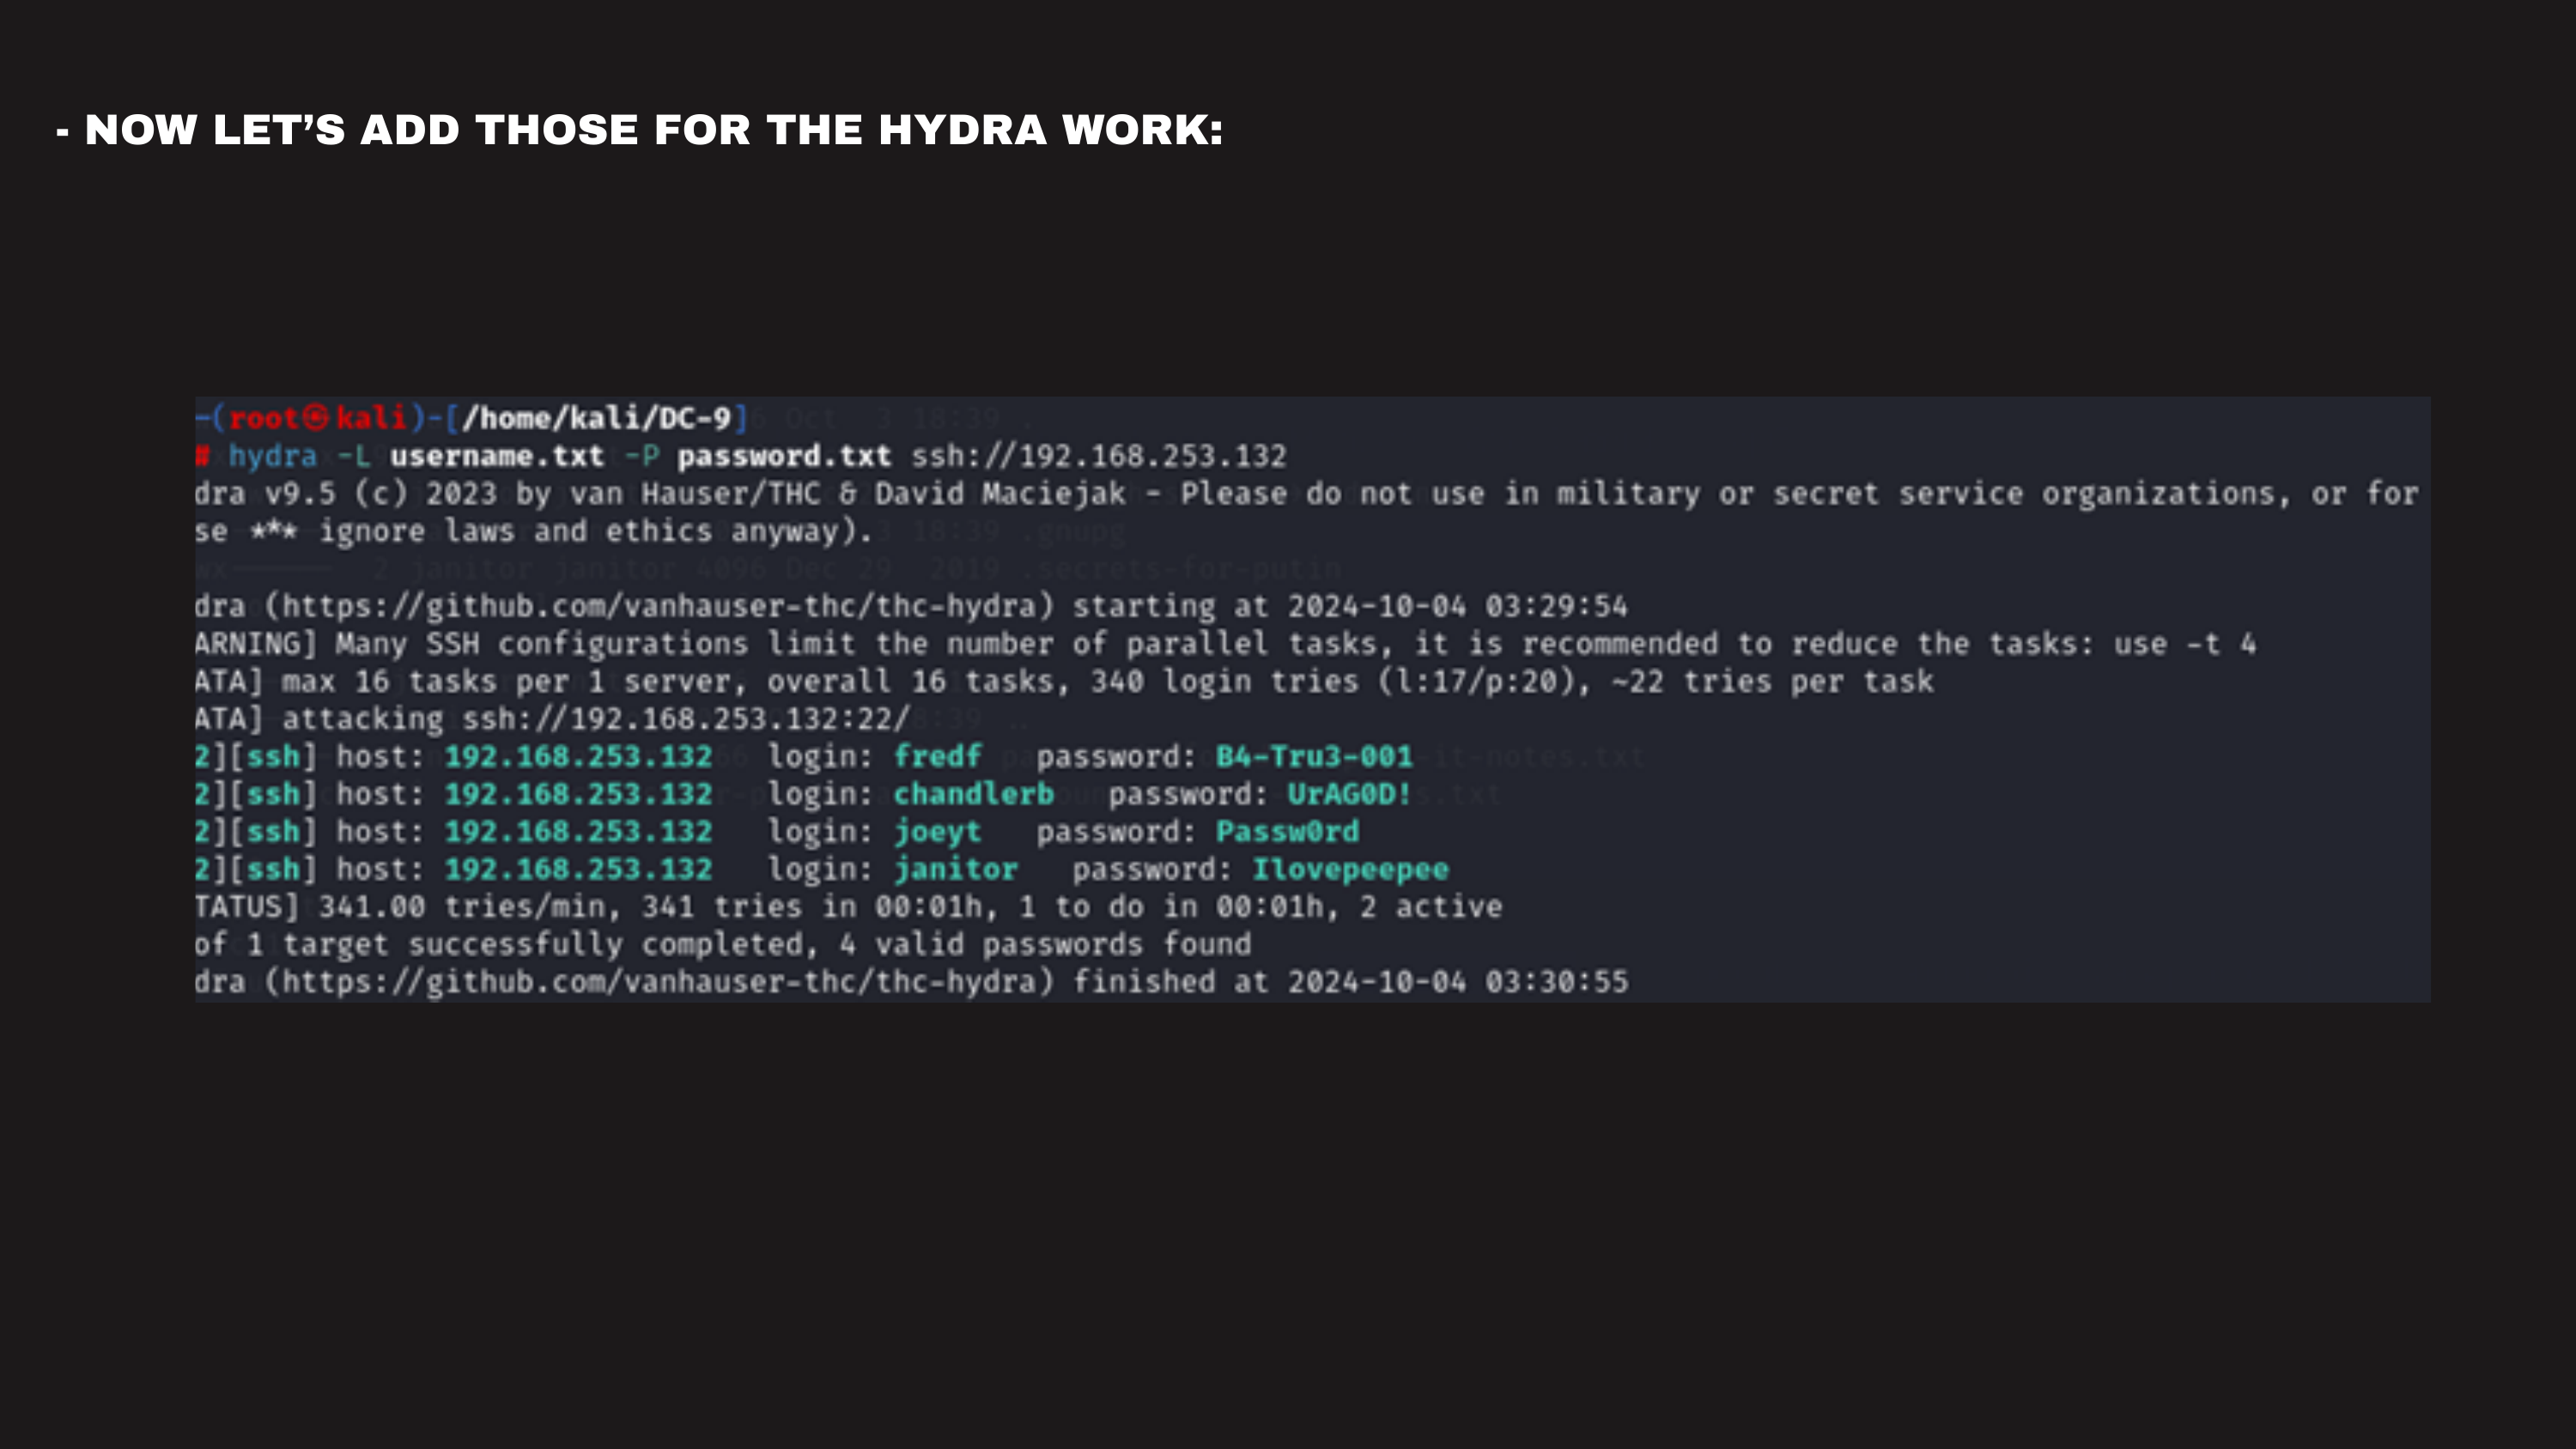

- NOW LET’S ADD THOSE FOR THE HYDRA WORK: